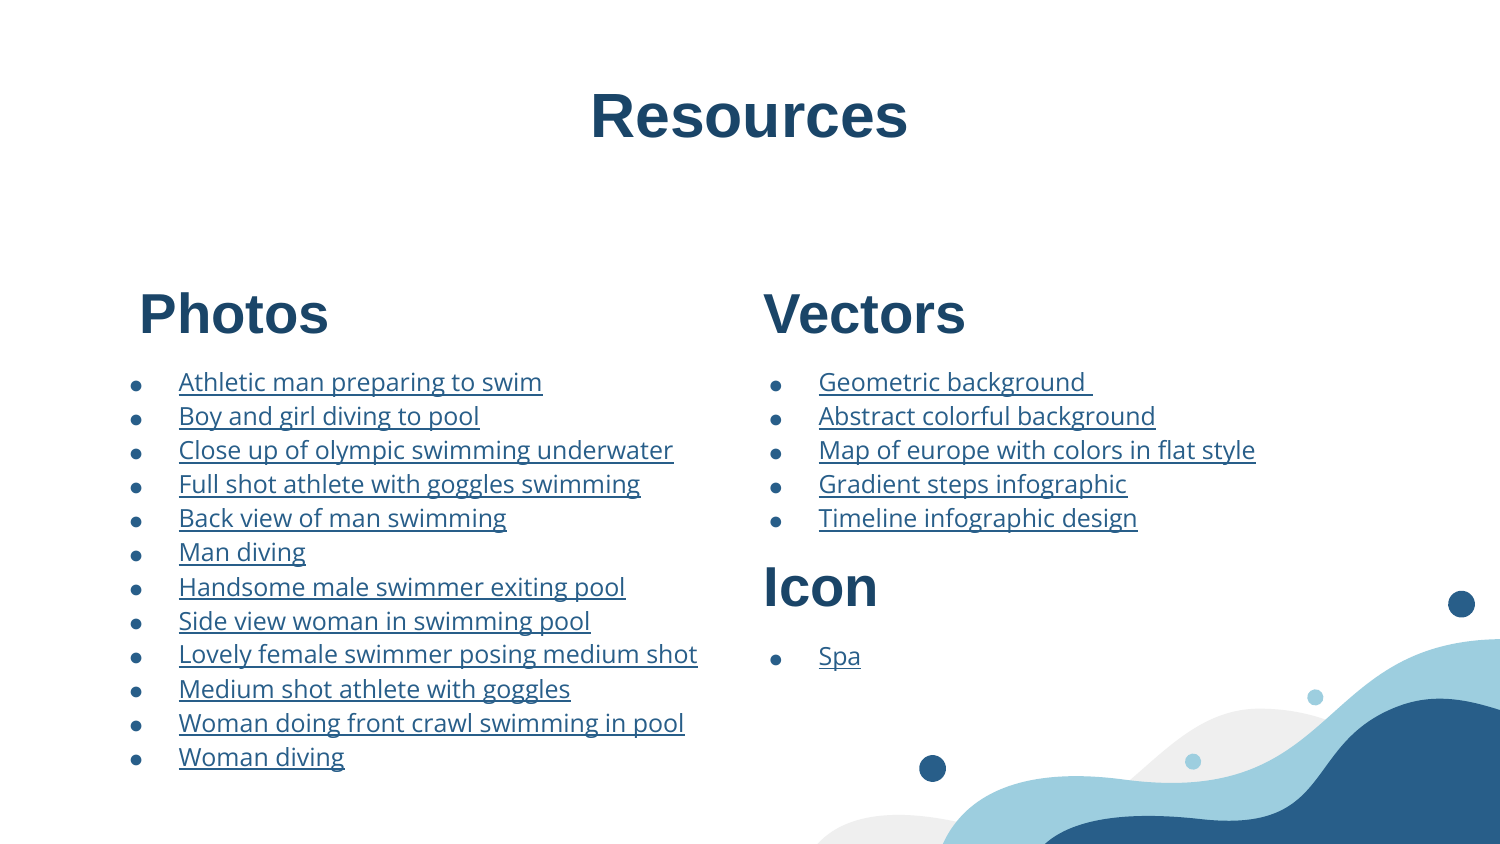

# Resources
Photos
Vectors
Athletic man preparing to swim
Boy and girl diving to pool
Close up of olympic swimming underwater
Full shot athlete with goggles swimming
Back view of man swimming
Man diving
Handsome male swimmer exiting pool
Side view woman in swimming pool
Lovely female swimmer posing medium shot
Medium shot athlete with goggles
Woman doing front crawl swimming in pool
Woman diving
Geometric background
Abstract colorful background
Map of europe with colors in flat style
Gradient steps infographic
Timeline infographic design
Icon
Spa